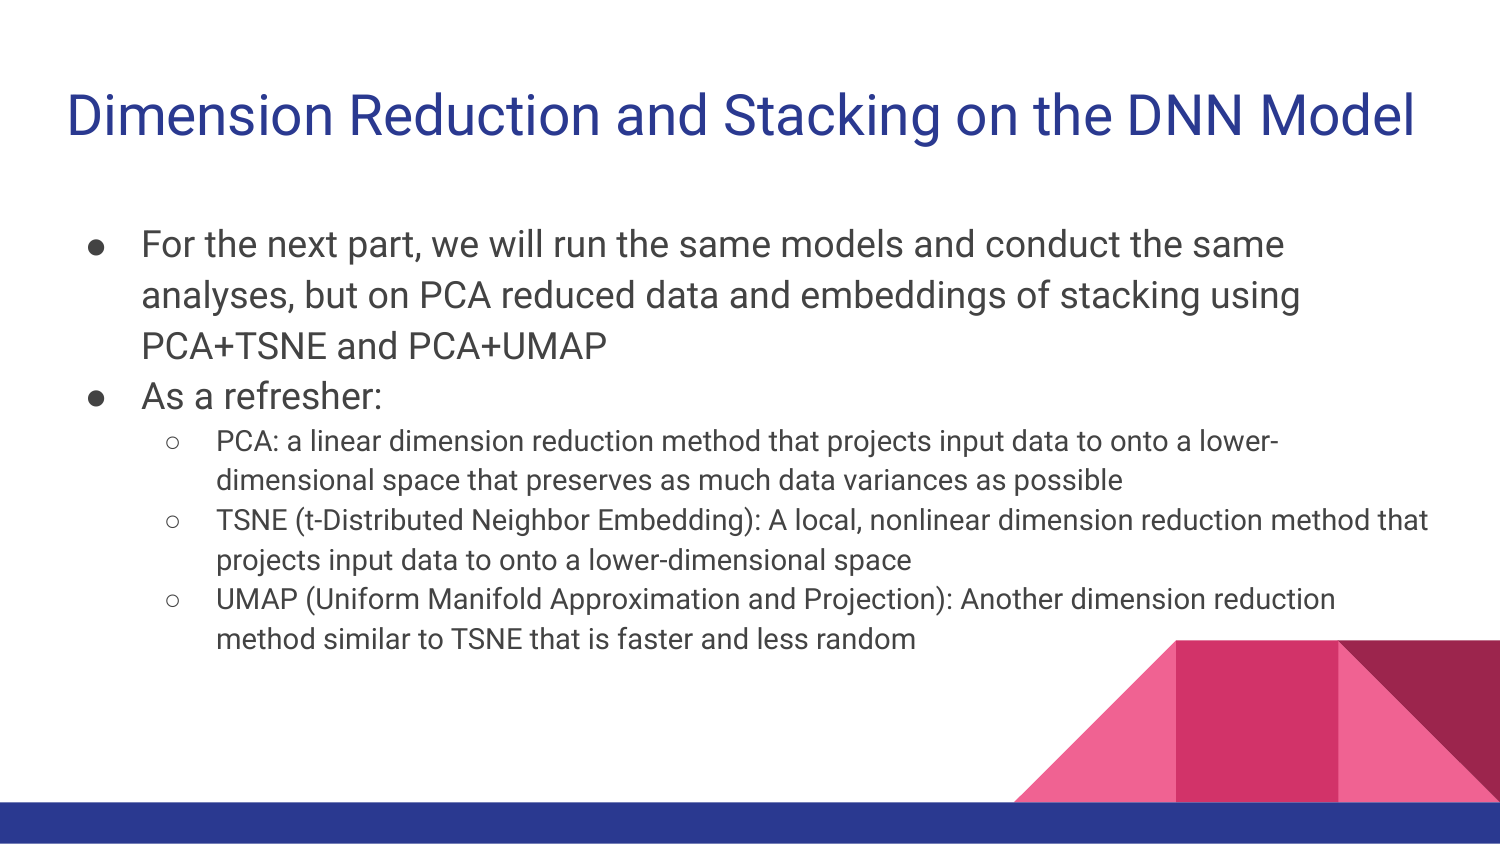

# Dimension Reduction and Stacking on the DNN Model
For the next part, we will run the same models and conduct the same analyses, but on PCA reduced data and embeddings of stacking using PCA+TSNE and PCA+UMAP
As a refresher:
PCA: a linear dimension reduction method that projects input data to onto a lower-dimensional space that preserves as much data variances as possible
TSNE (t-Distributed Neighbor Embedding): A local, nonlinear dimension reduction method that projects input data to onto a lower-dimensional space
UMAP (Uniform Manifold Approximation and Projection): Another dimension reduction method similar to TSNE that is faster and less random